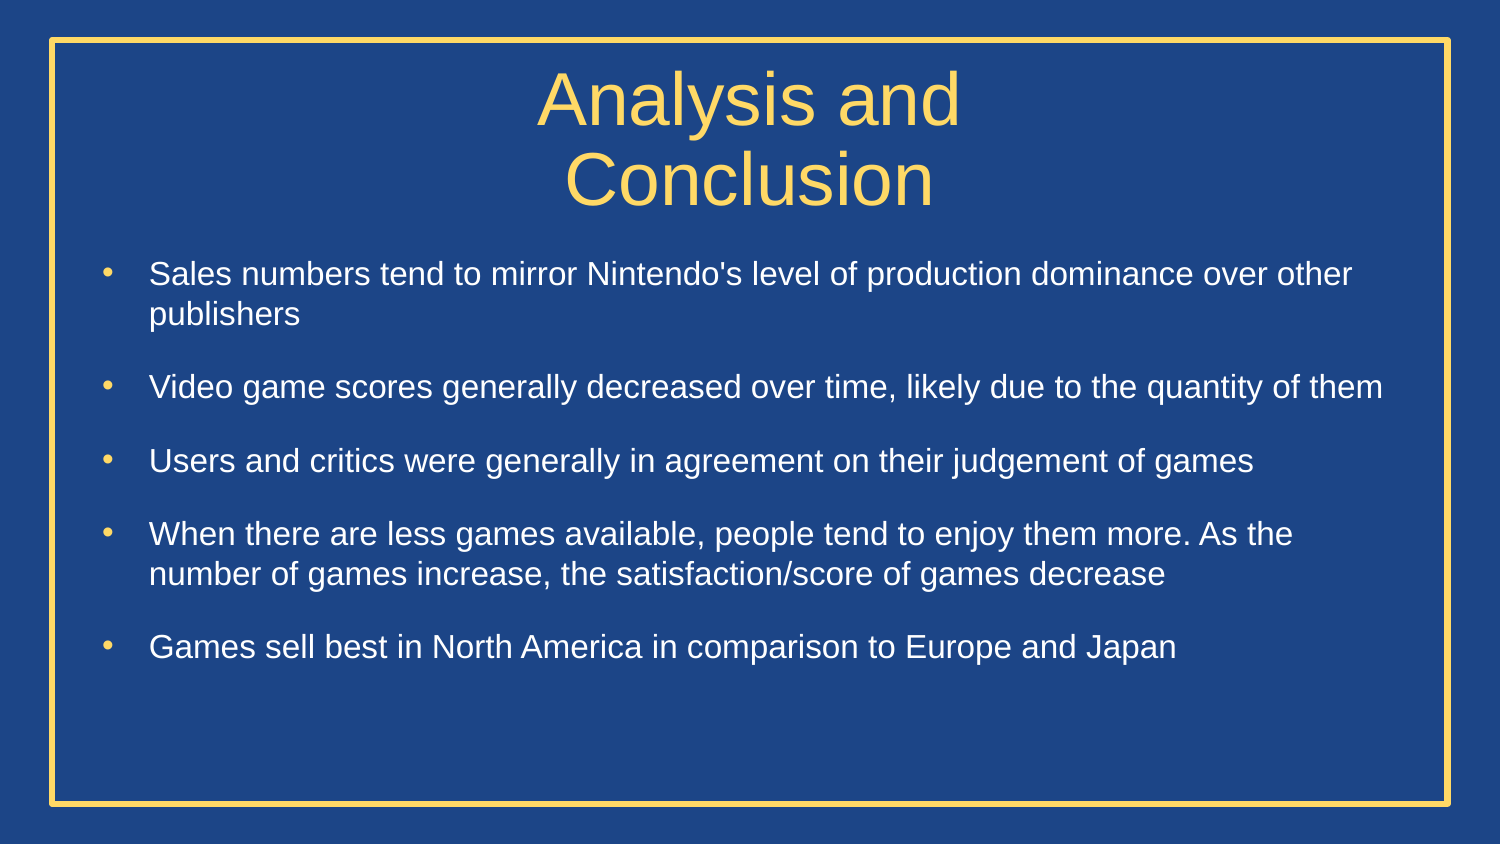

# Analysis and Conclusion
Sales numbers tend to mirror Nintendo's level of production dominance over other publishers
Video game scores generally decreased over time, likely due to the quantity of them
Users and critics were generally in agreement on their judgement of games
When there are less games available, people tend to enjoy them more. As the number of games increase, the satisfaction/score of games decrease
Games sell best in North America in comparison to Europe and Japan